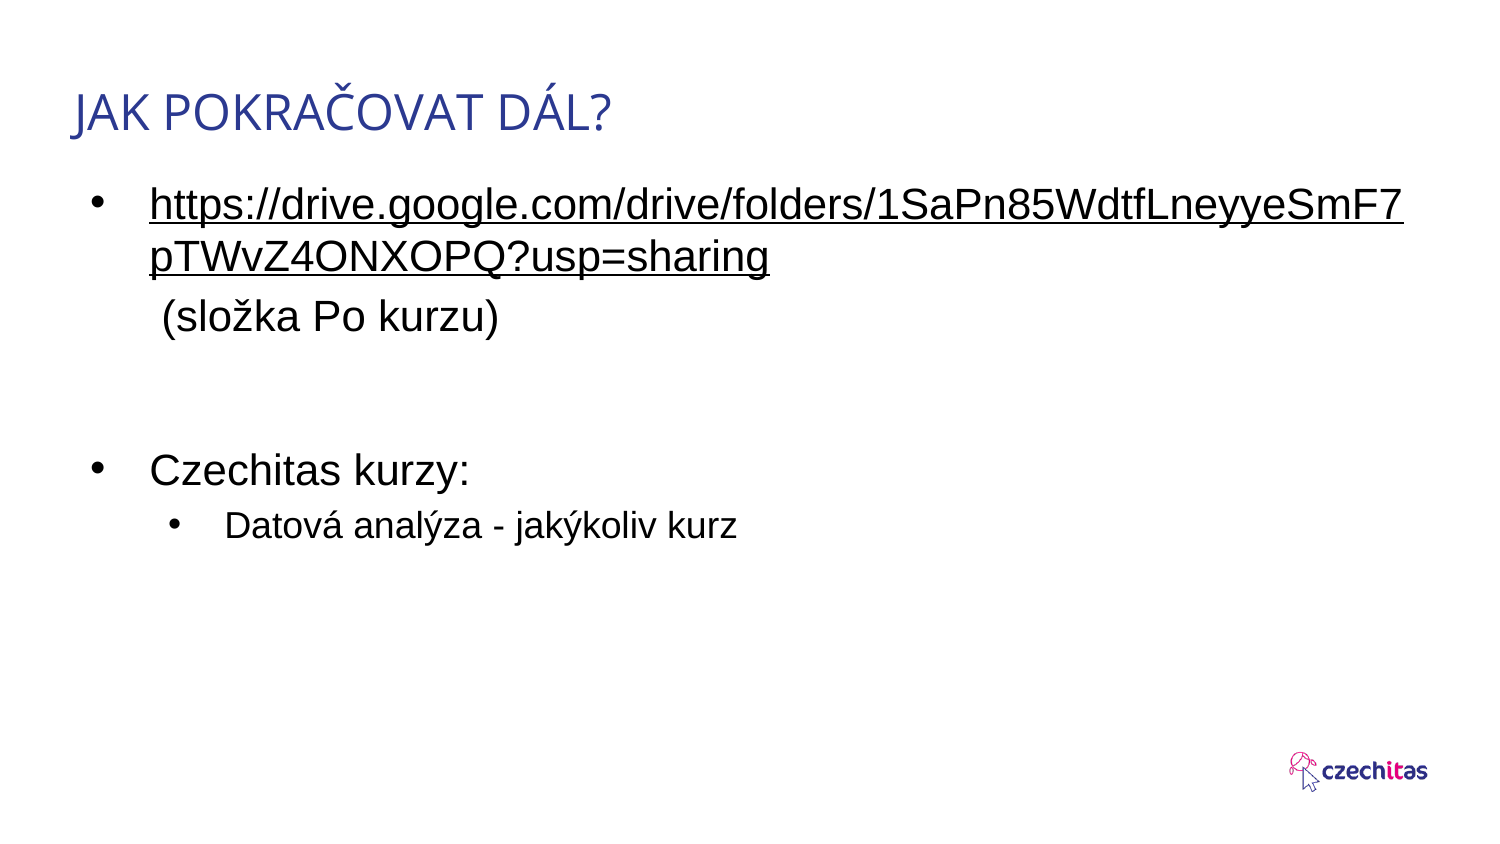

# JAK POKRAČOVAT DÁL?
https://drive.google.com/drive/folders/1SaPn85WdtfLneyyeSmF7pTWvZ4ONXOPQ?usp=sharing (složka Po kurzu)

Czechitas kurzy:
Datová analýza - jakýkoliv kurz